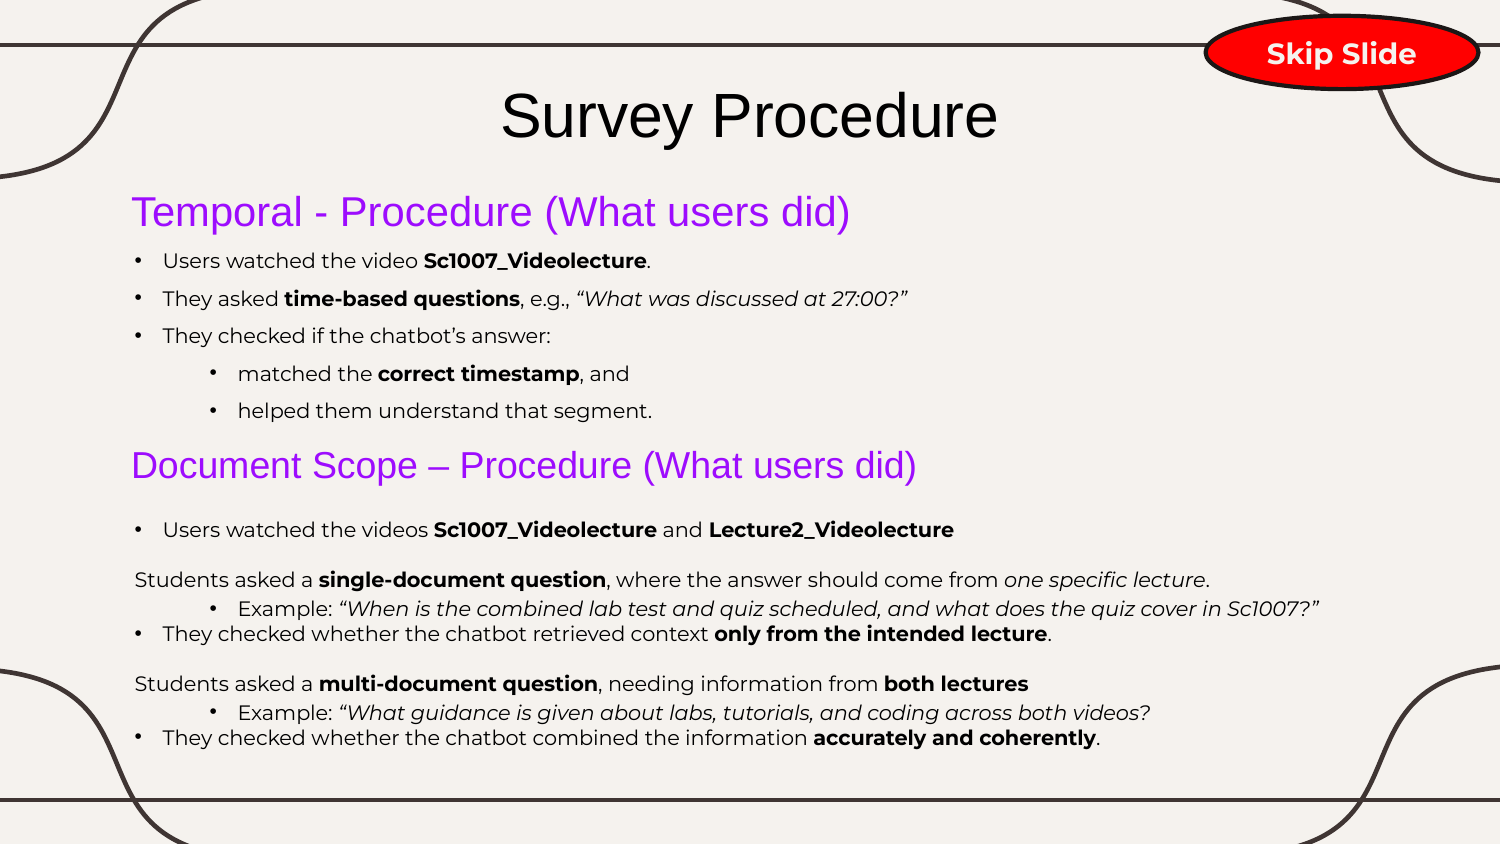

Skip Slide
# Survey Procedure
Temporal - Procedure (What users did)
Users watched the video Sc1007_Videolecture.
They asked time-based questions, e.g., “What was discussed at 27:00?”
They checked if the chatbot’s answer:
matched the correct timestamp, and
helped them understand that segment.

Document Scope – Procedure (What users did)
Users watched the videos Sc1007_Videolecture and Lecture2_Videolecture

Students asked a single-document question, where the answer should come from one specific lecture.
Example: “When is the combined lab test and quiz scheduled, and what does the quiz cover in Sc1007?”
They checked whether the chatbot retrieved context only from the intended lecture.

Students asked a multi-document question, needing information from both lectures
Example: “What guidance is given about labs, tutorials, and coding across both videos?
They checked whether the chatbot combined the information accurately and coherently.